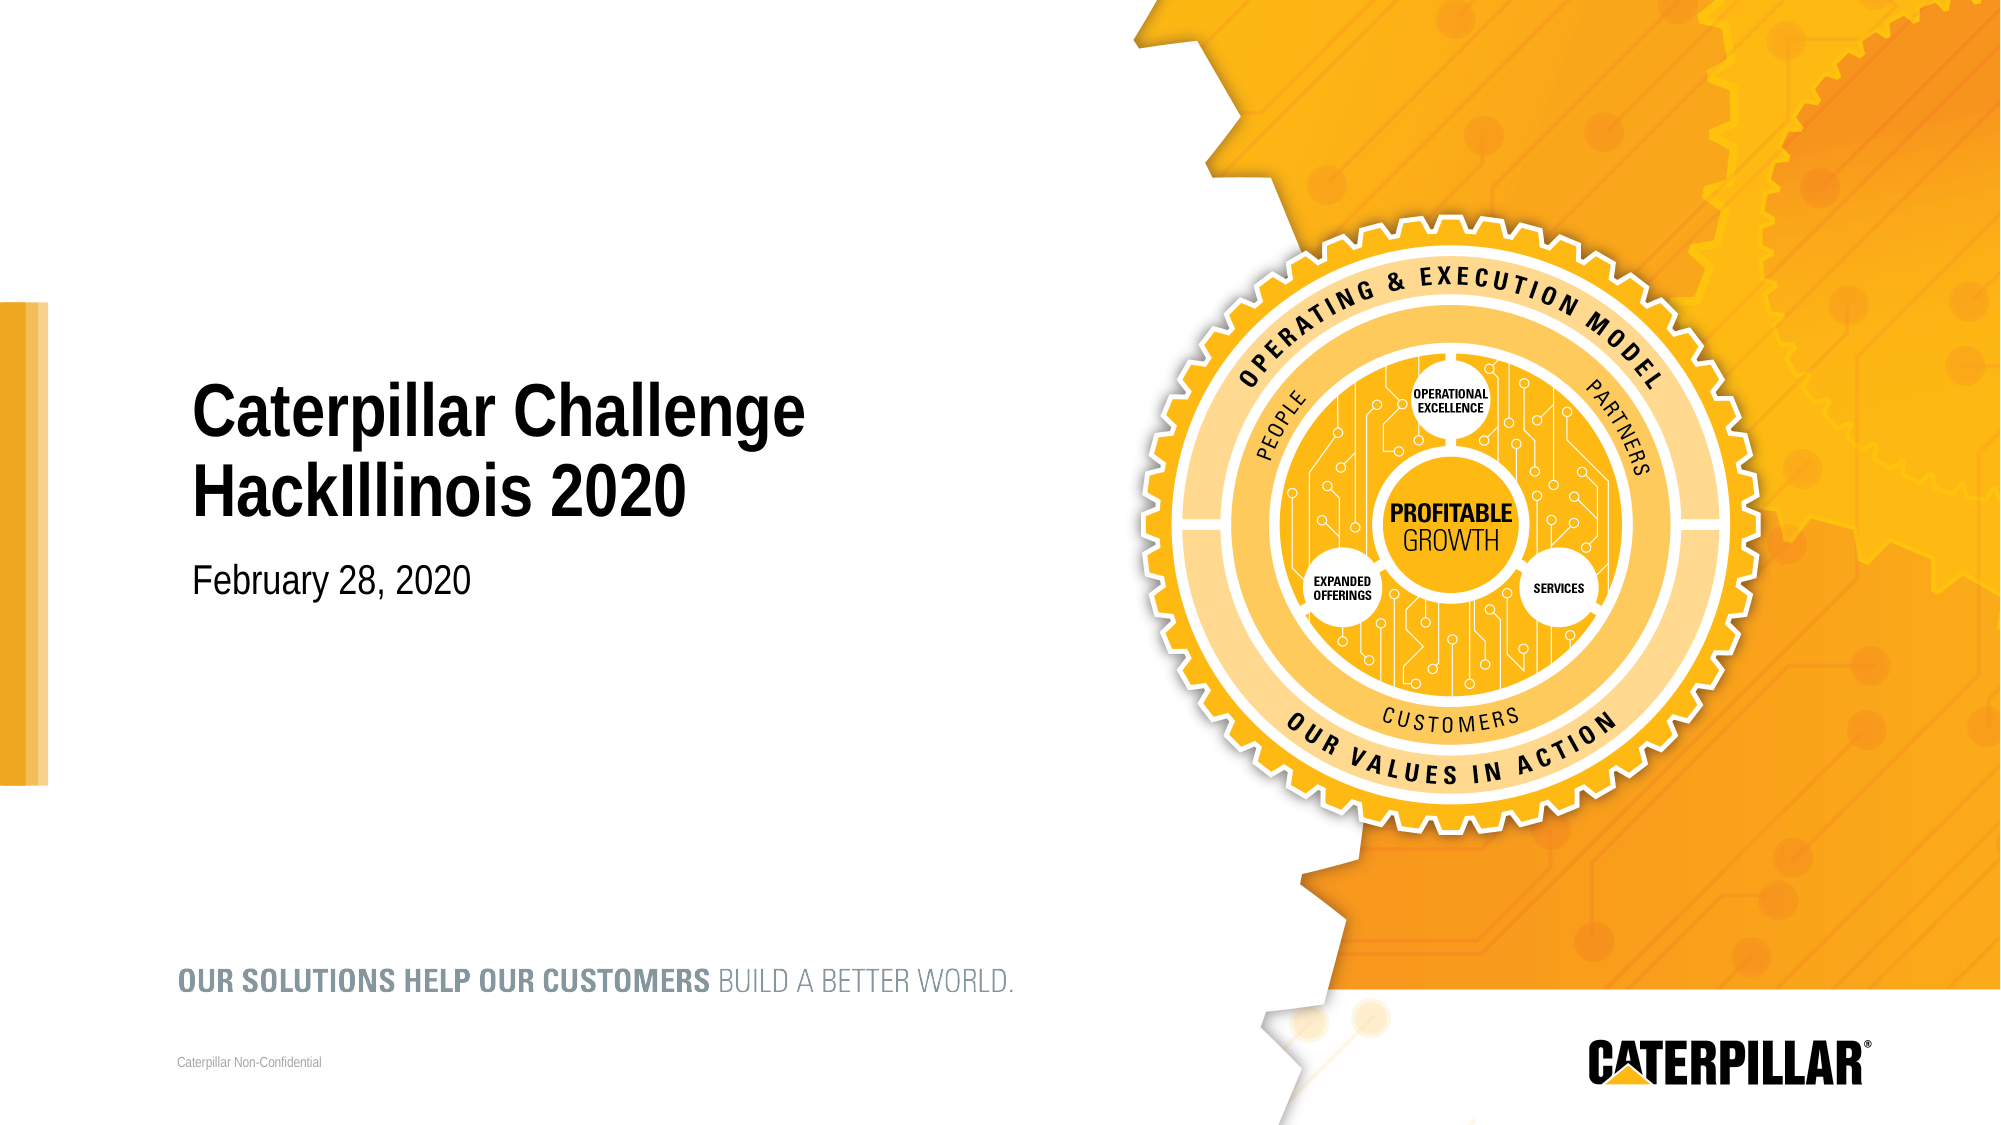

# Caterpillar Challenge HackIllinois 2020

February 28, 2020